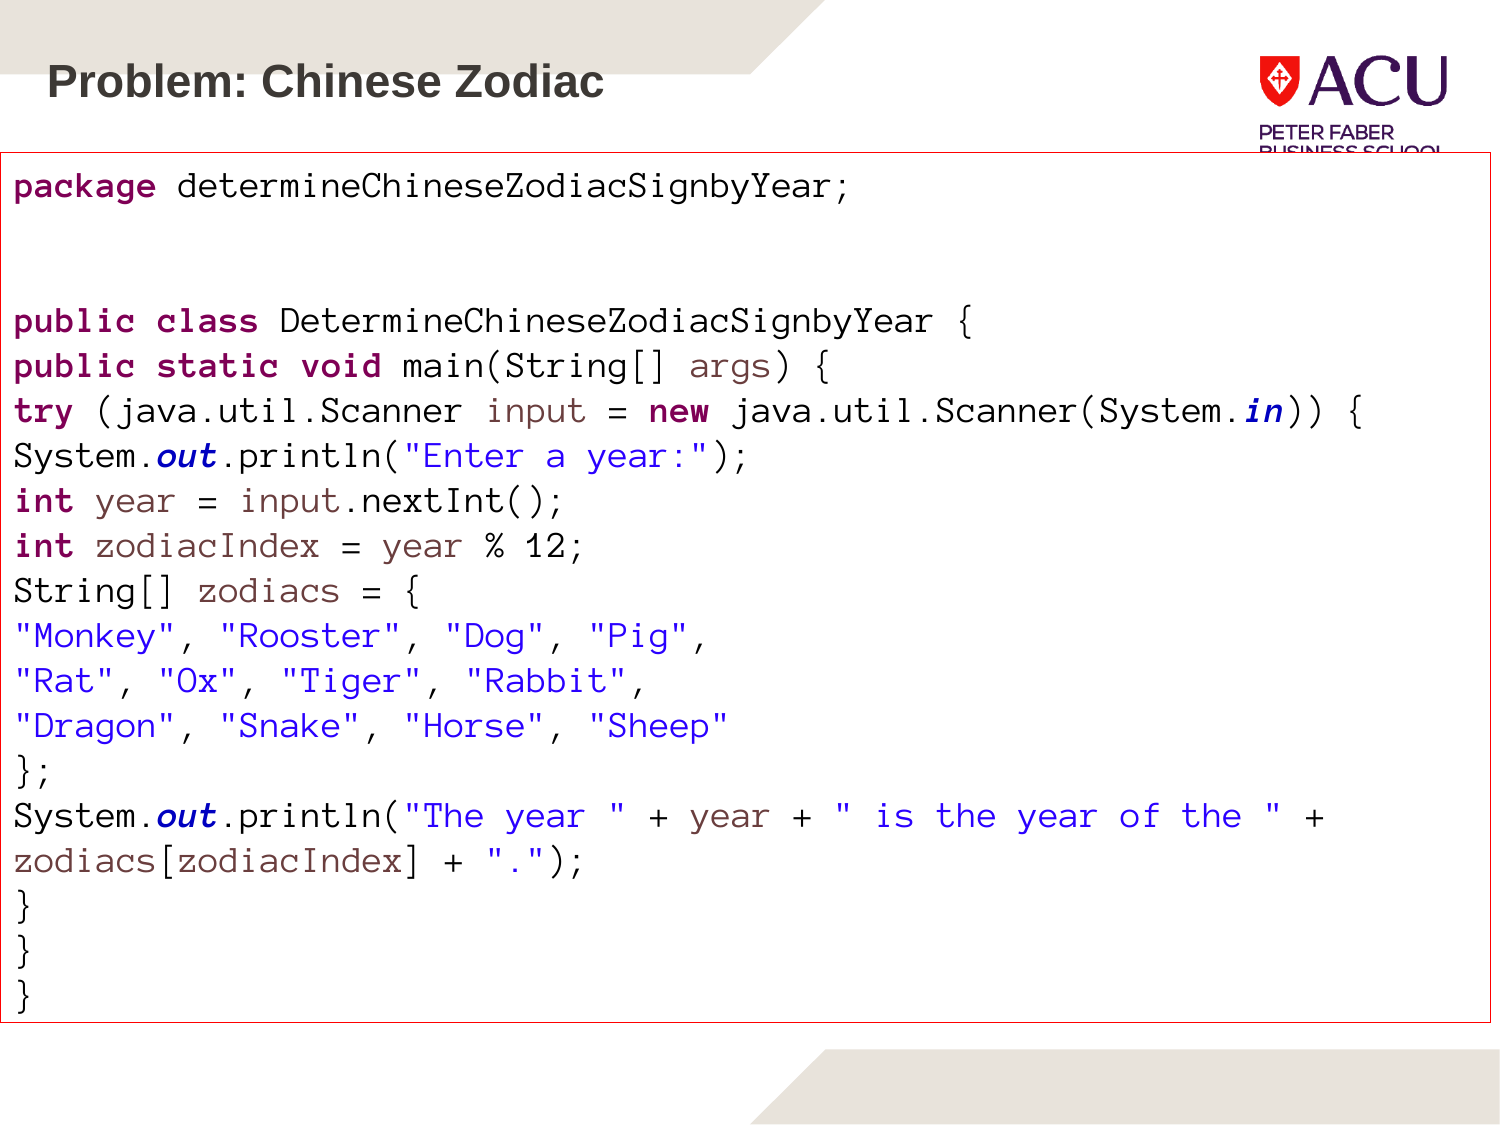

# Problem: Chinese Zodiac
package determineChineseZodiacSignbyYear;

public class DetermineChineseZodiacSignbyYear {
public static void main(String[] args) {
try (java.util.Scanner input = new java.util.Scanner(System.in)) {
System.out.println("Enter a year:");
int year = input.nextInt();
int zodiacIndex = year % 12;
String[] zodiacs = {
"Monkey", "Rooster", "Dog", "Pig",
"Rat", "Ox", "Tiger", "Rabbit",
"Dragon", "Snake", "Horse", "Sheep"
};
System.out.println("The year " + year + " is the year of the " + zodiacs[zodiacIndex] + ".");
}
}
}